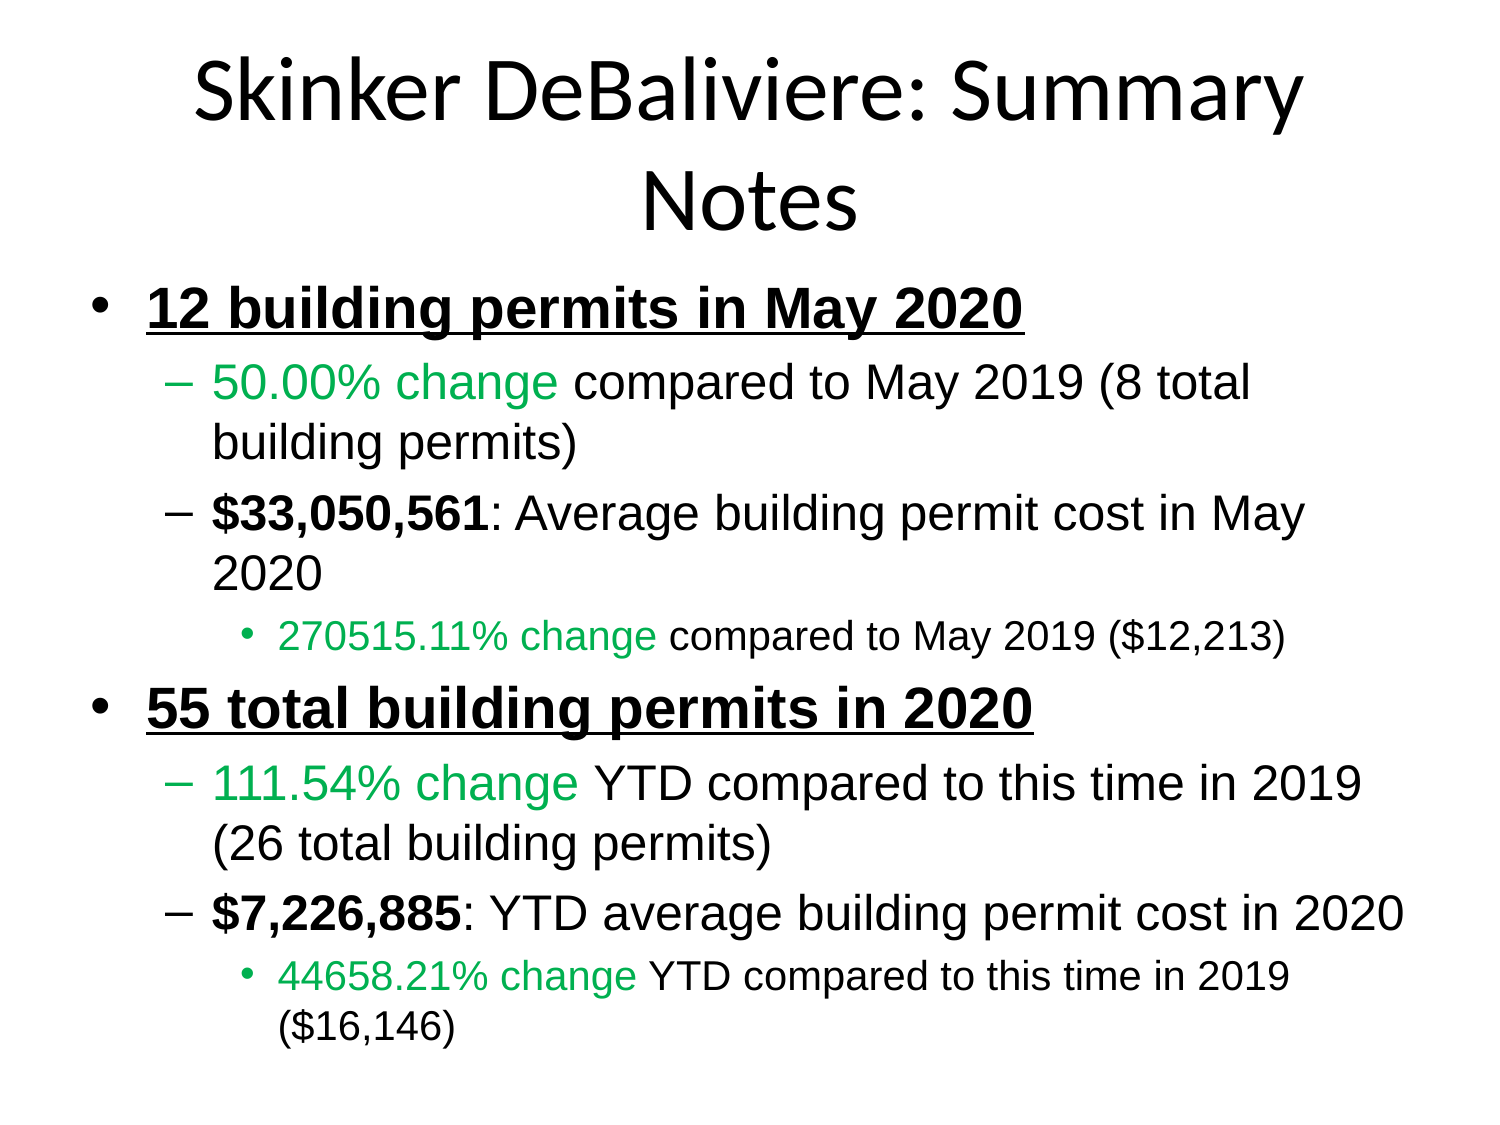

# Skinker DeBaliviere: Summary Notes
12 building permits in May 2020
50.00% change compared to May 2019 (8 total building permits)
$33,050,561: Average building permit cost in May 2020
270515.11% change compared to May 2019 ($12,213)
55 total building permits in 2020
111.54% change YTD compared to this time in 2019 (26 total building permits)
$7,226,885: YTD average building permit cost in 2020
44658.21% change YTD compared to this time in 2019 ($16,146)